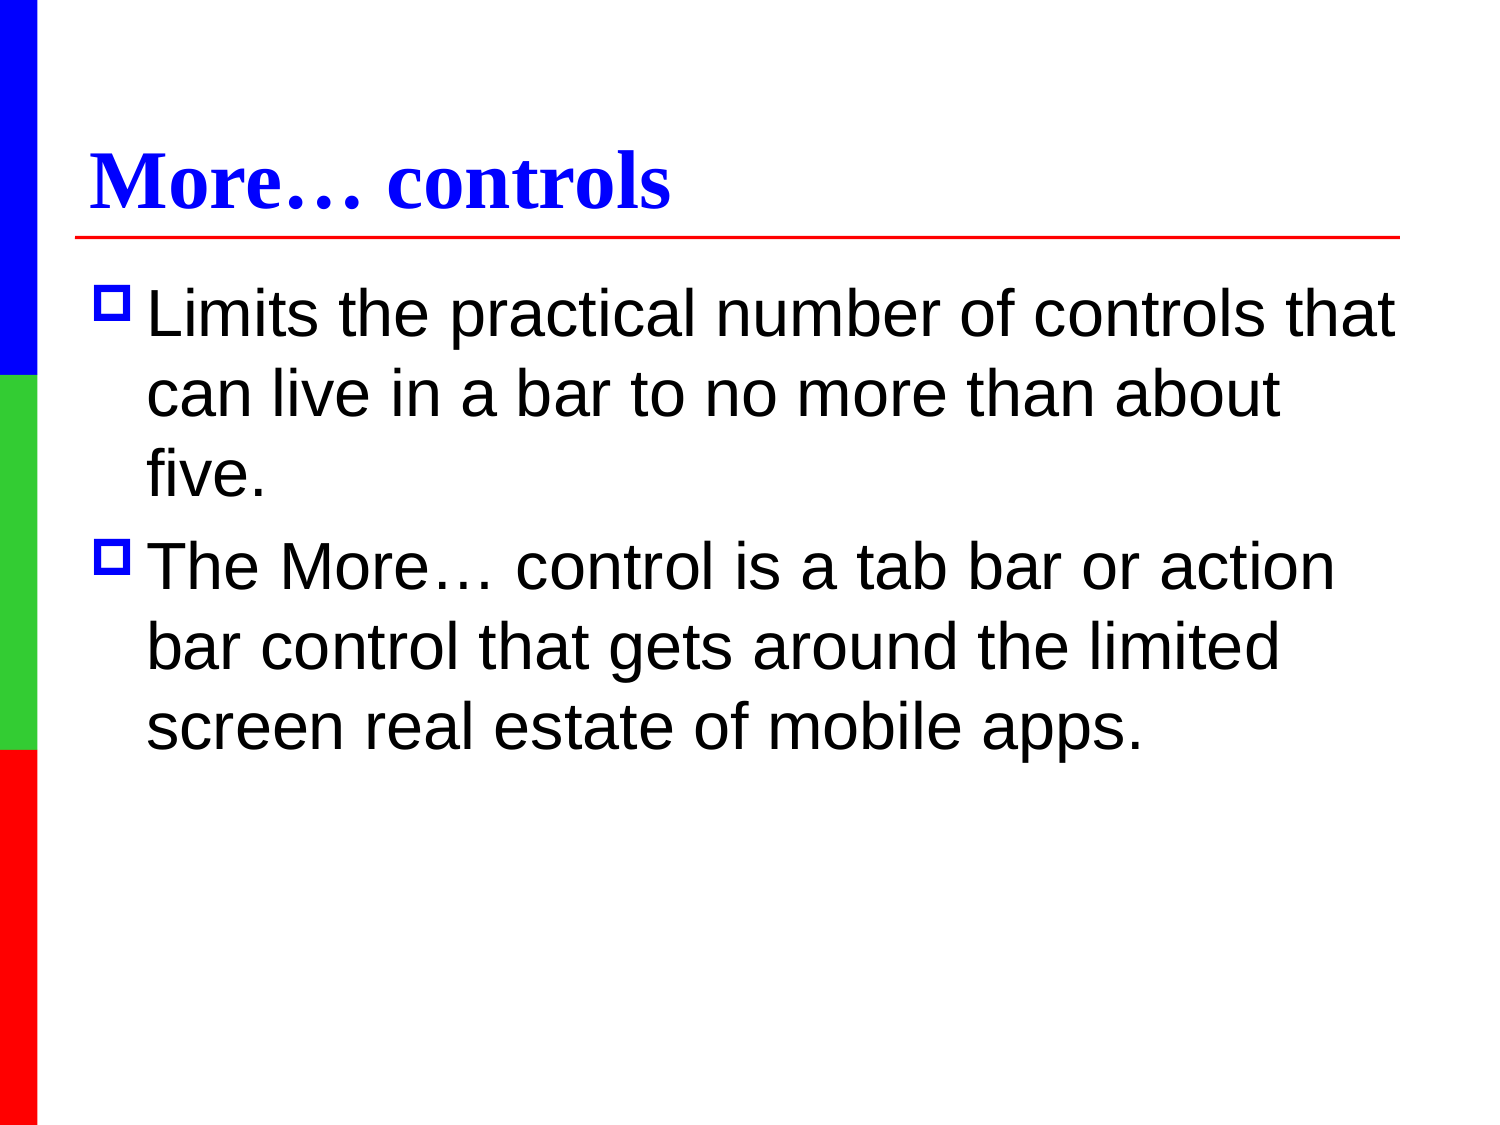

# More… controls
Limits the practical number of controls that can live in a bar to no more than about five.
The More… control is a tab bar or action bar control that gets around the limited screen real estate of mobile apps.